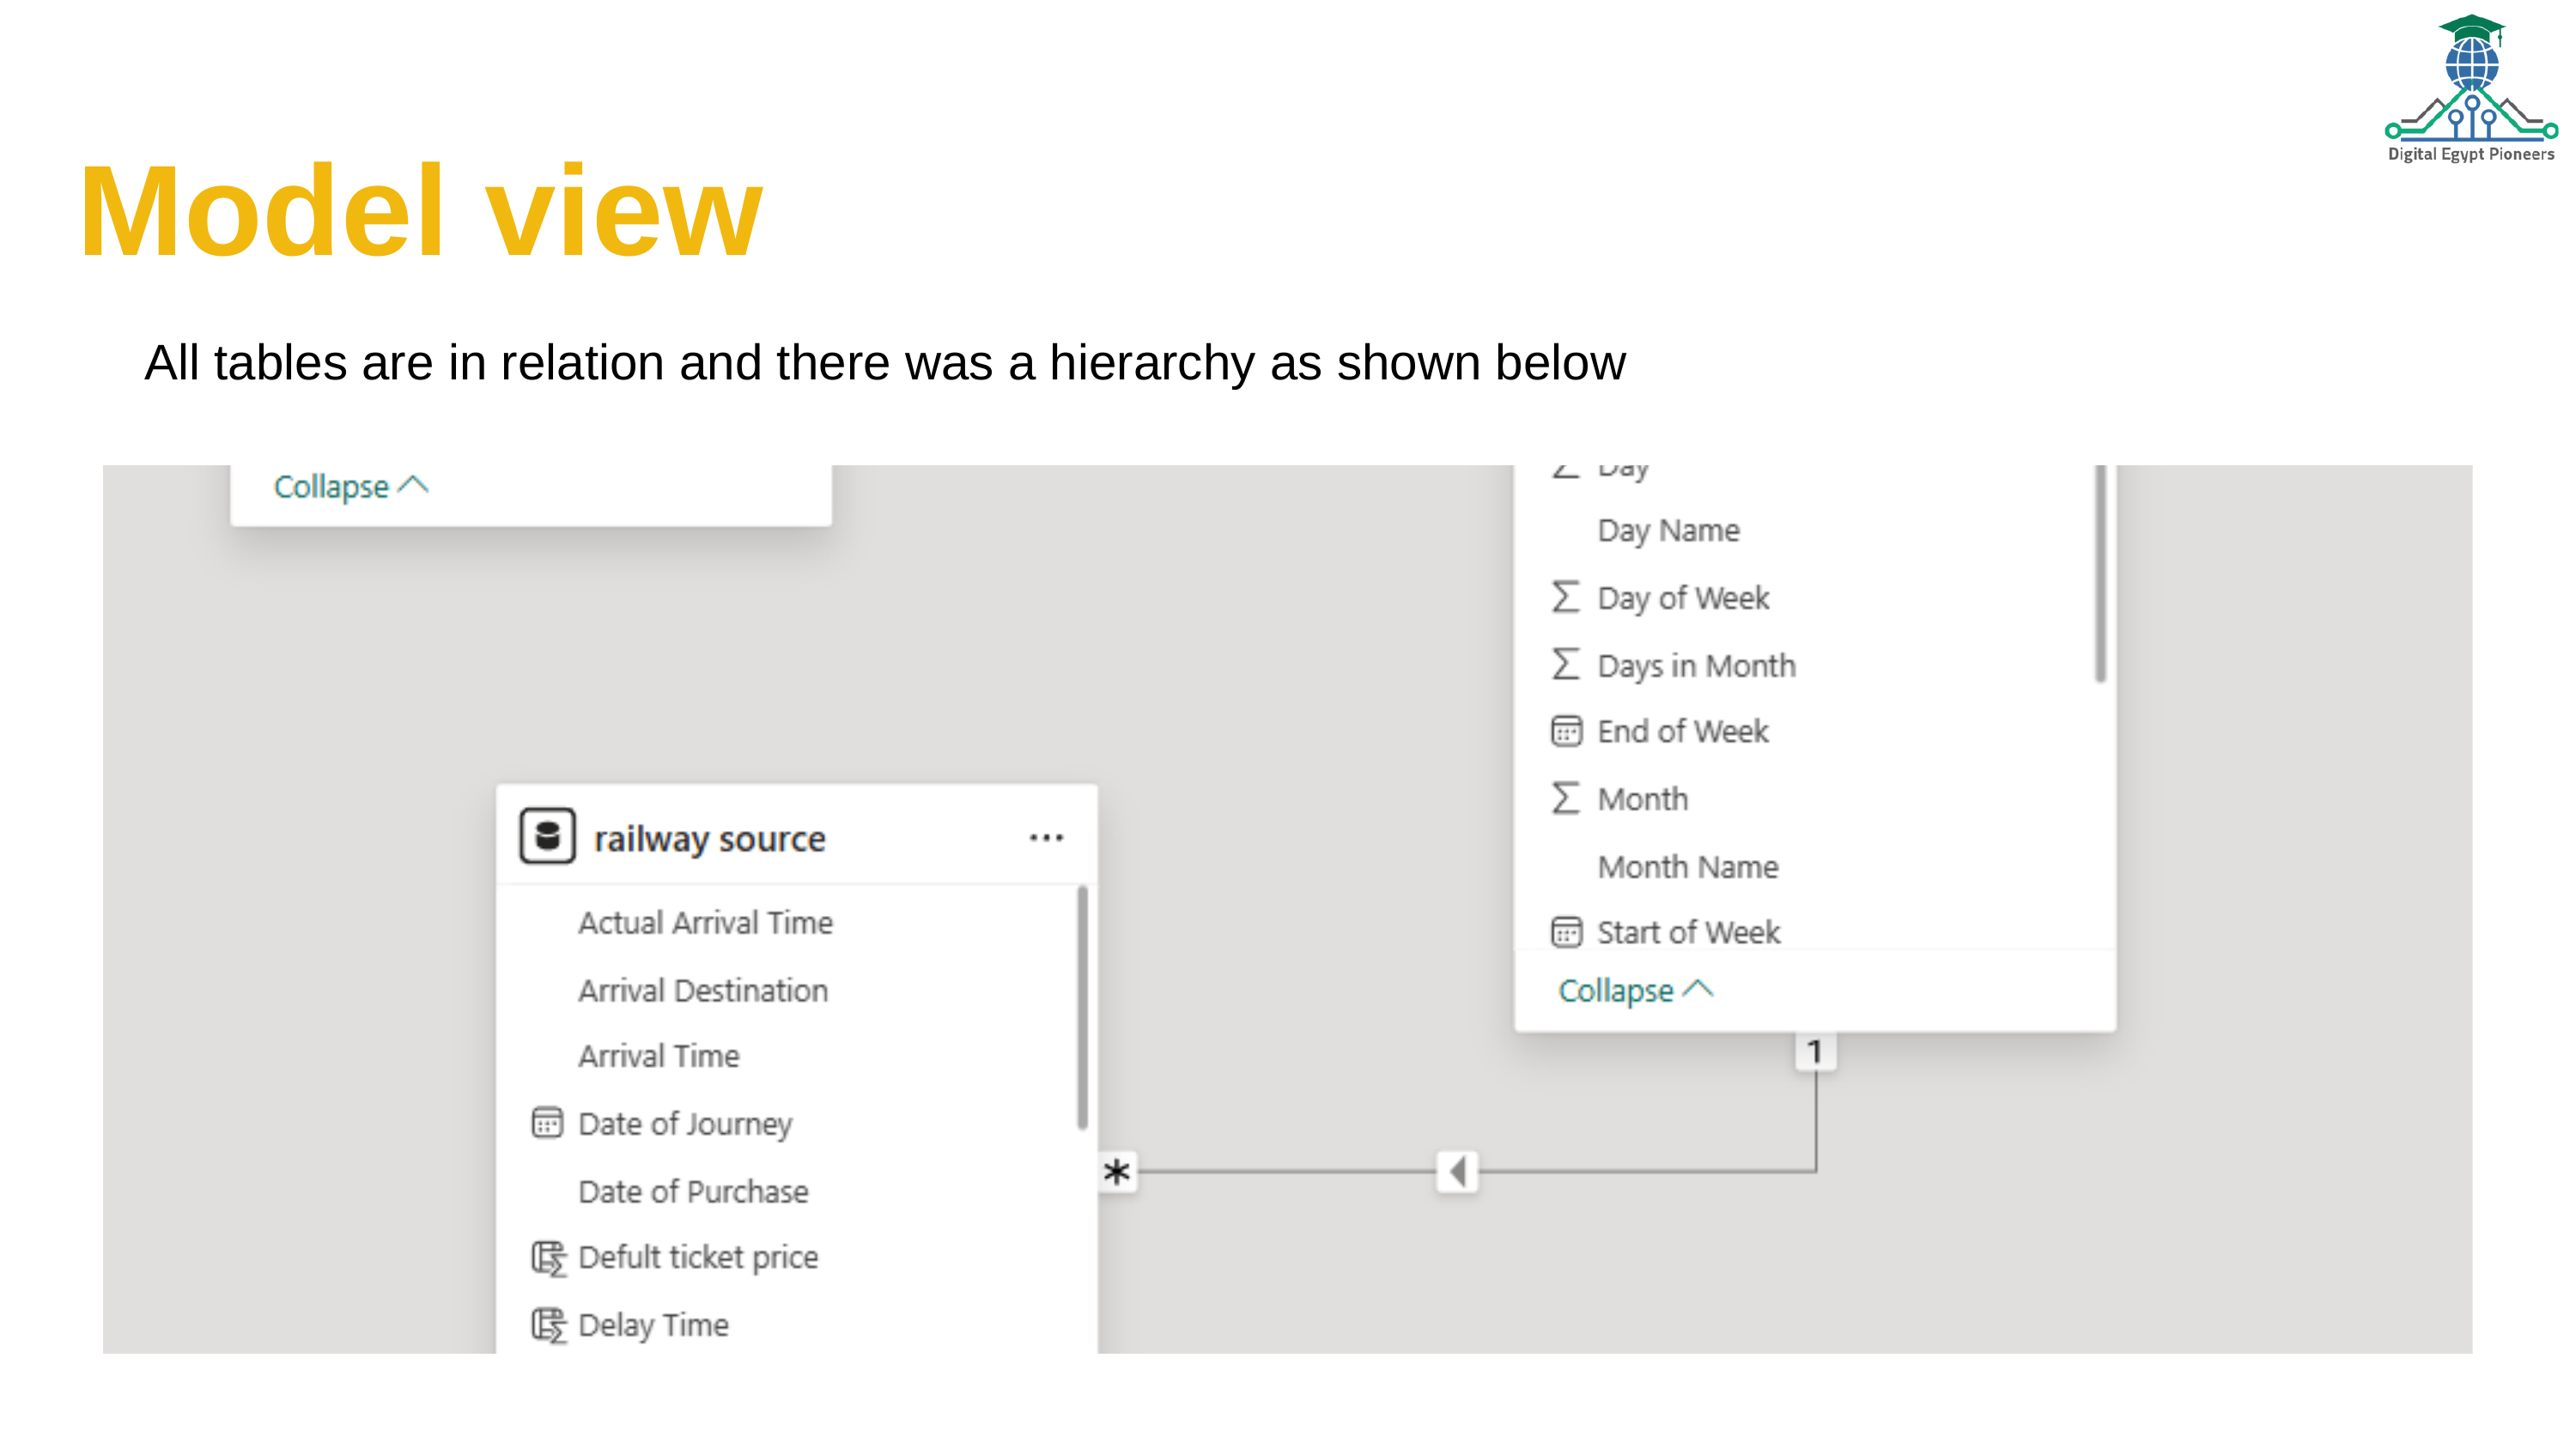

Model view

All tables are in relation and there was a hierarchy as shown below